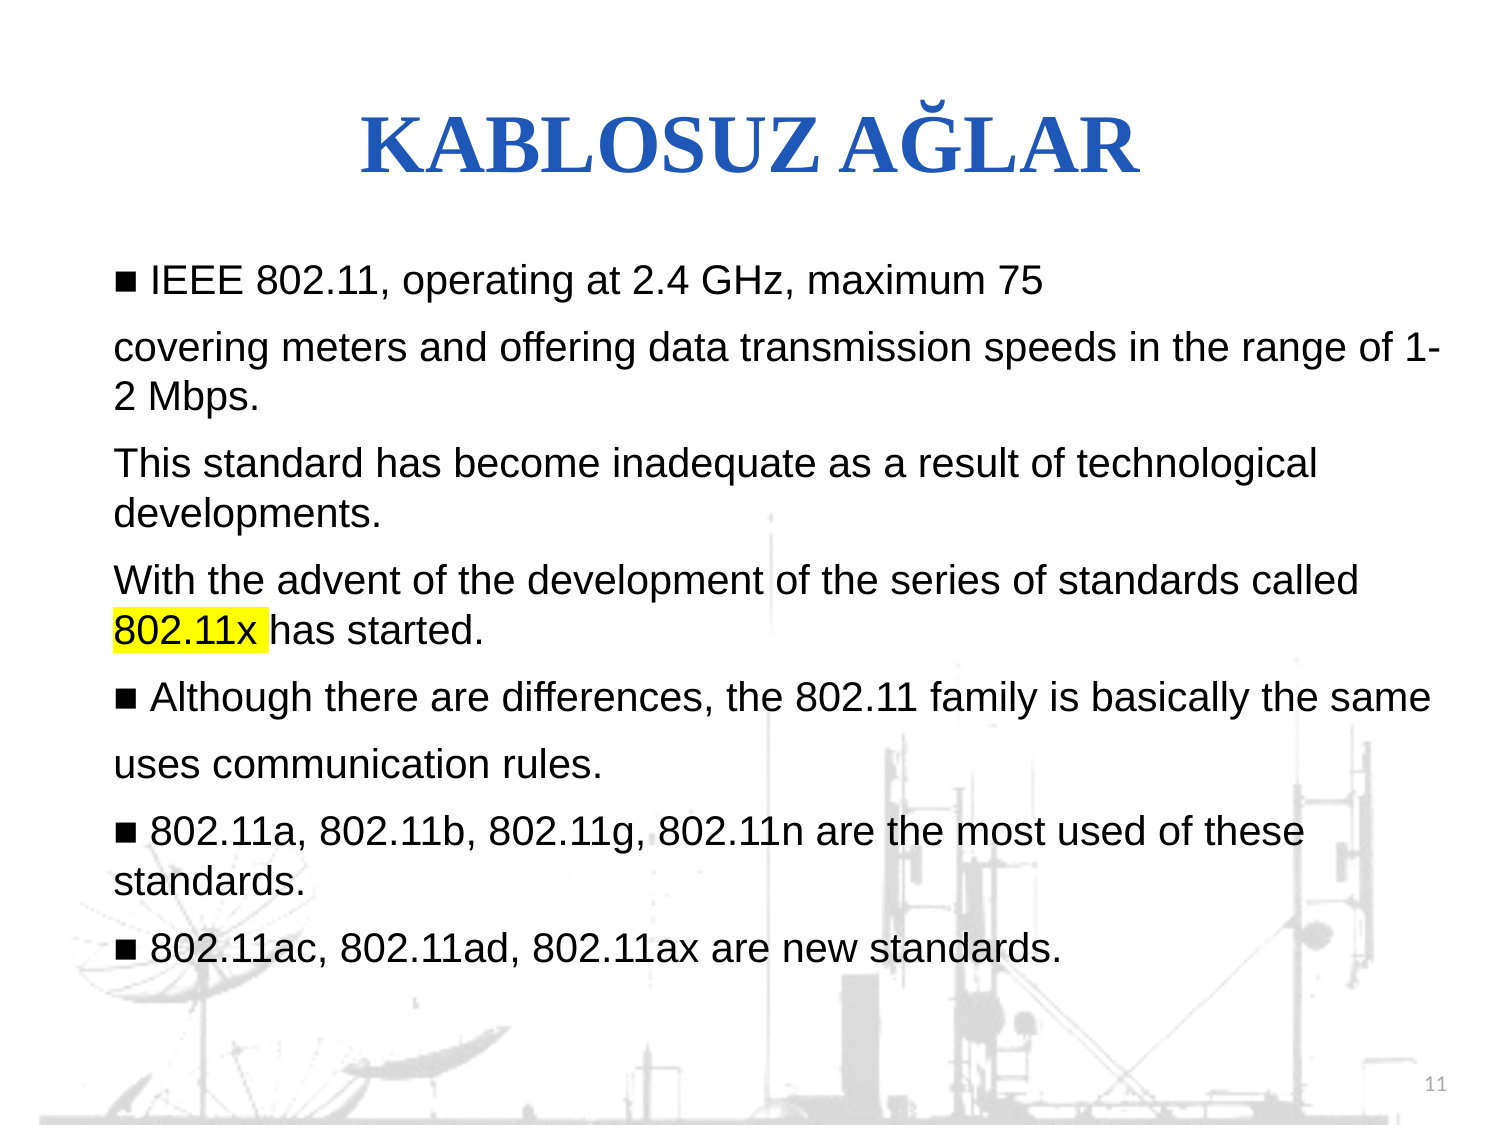

# KABLOSUZ AĞLAR
■ IEEE 802.11, operating at 2.4 GHz, maximum 75
covering meters and offering data transmission speeds in the range of 1-2 Mbps.
This standard has become inadequate as a result of technological developments.
With the advent of the development of the series of standards called 802.11x has started.
■ Although there are differences, the 802.11 family is basically the same
uses communication rules.
■ 802.11a, 802.11b, 802.11g, 802.11n are the most used of these standards.
■ 802.11ac, 802.11ad, 802.11ax are new standards.
11